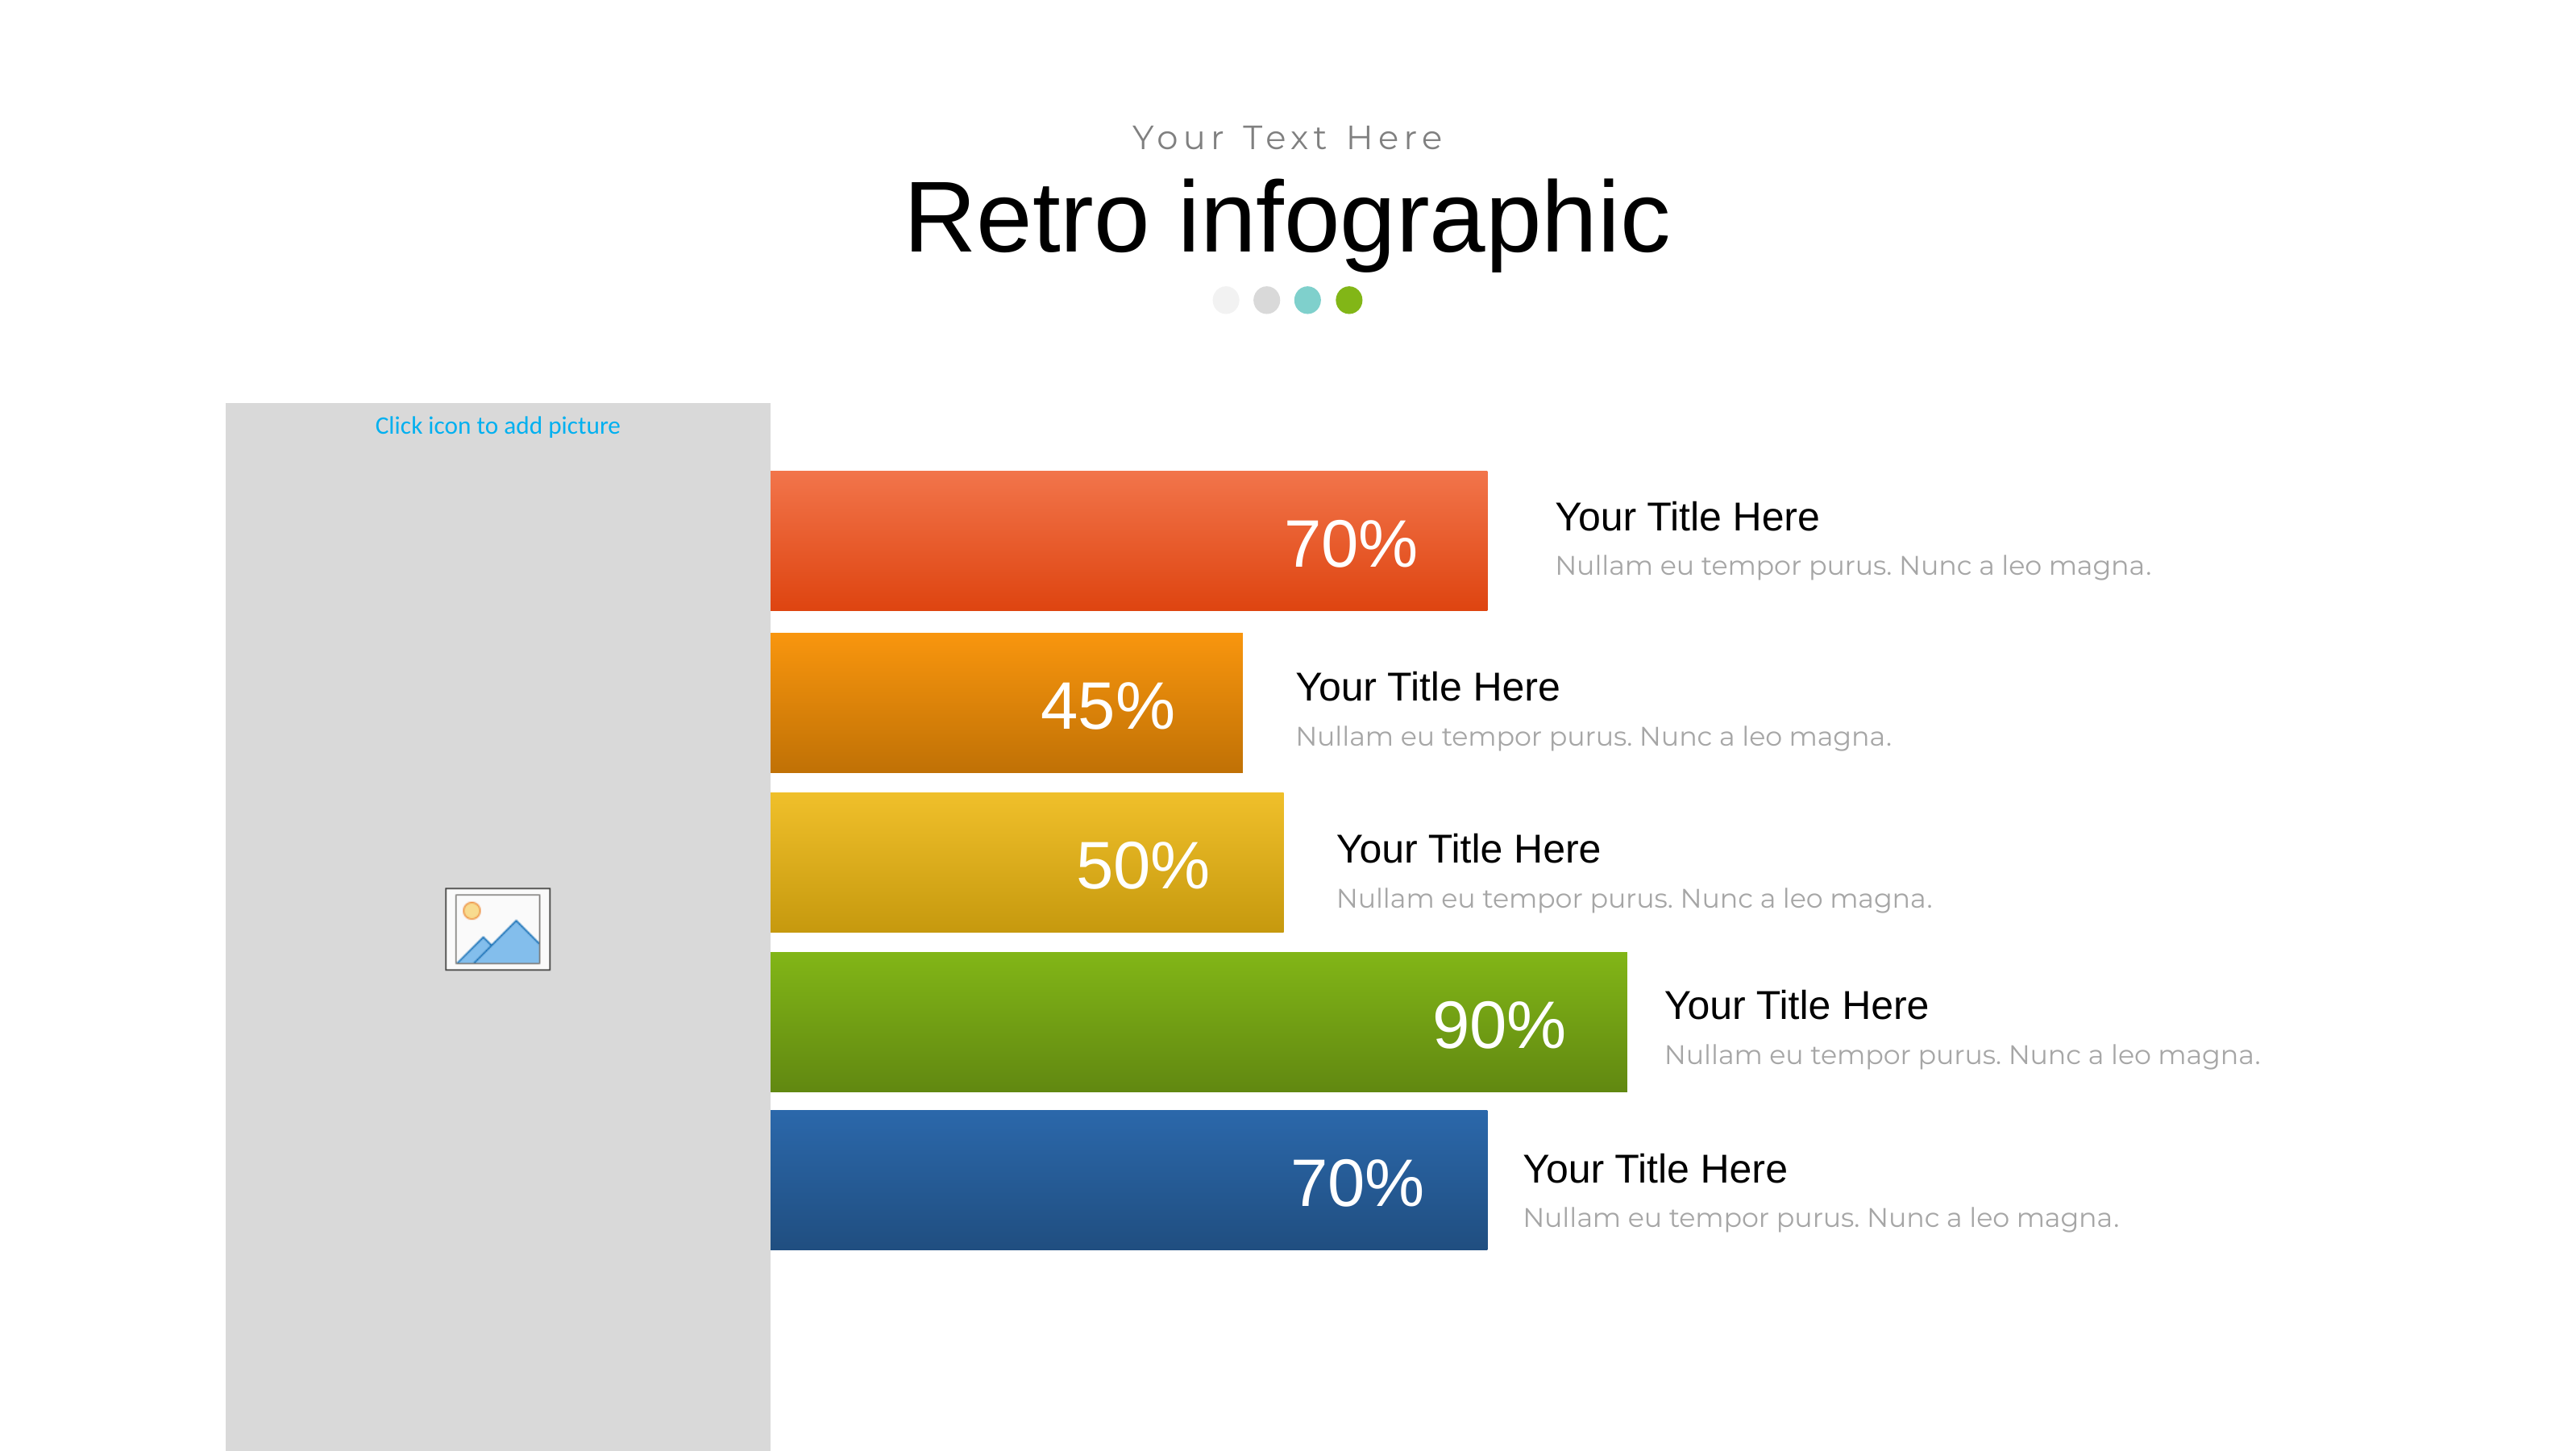

Your Text Here

Retro infographic

Your Title Here
Nullam eu tempor purus. Nunc a leo magna.
70%

Your Title Here
Nullam eu tempor purus. Nunc a leo magna.
45%

Your Title Here
Nullam eu tempor purus. Nunc a leo magna.
50%

Your Title Here
Nullam eu tempor purus. Nunc a leo magna.
90%

Your Title Here
Nullam eu tempor purus. Nunc a leo magna.
70%